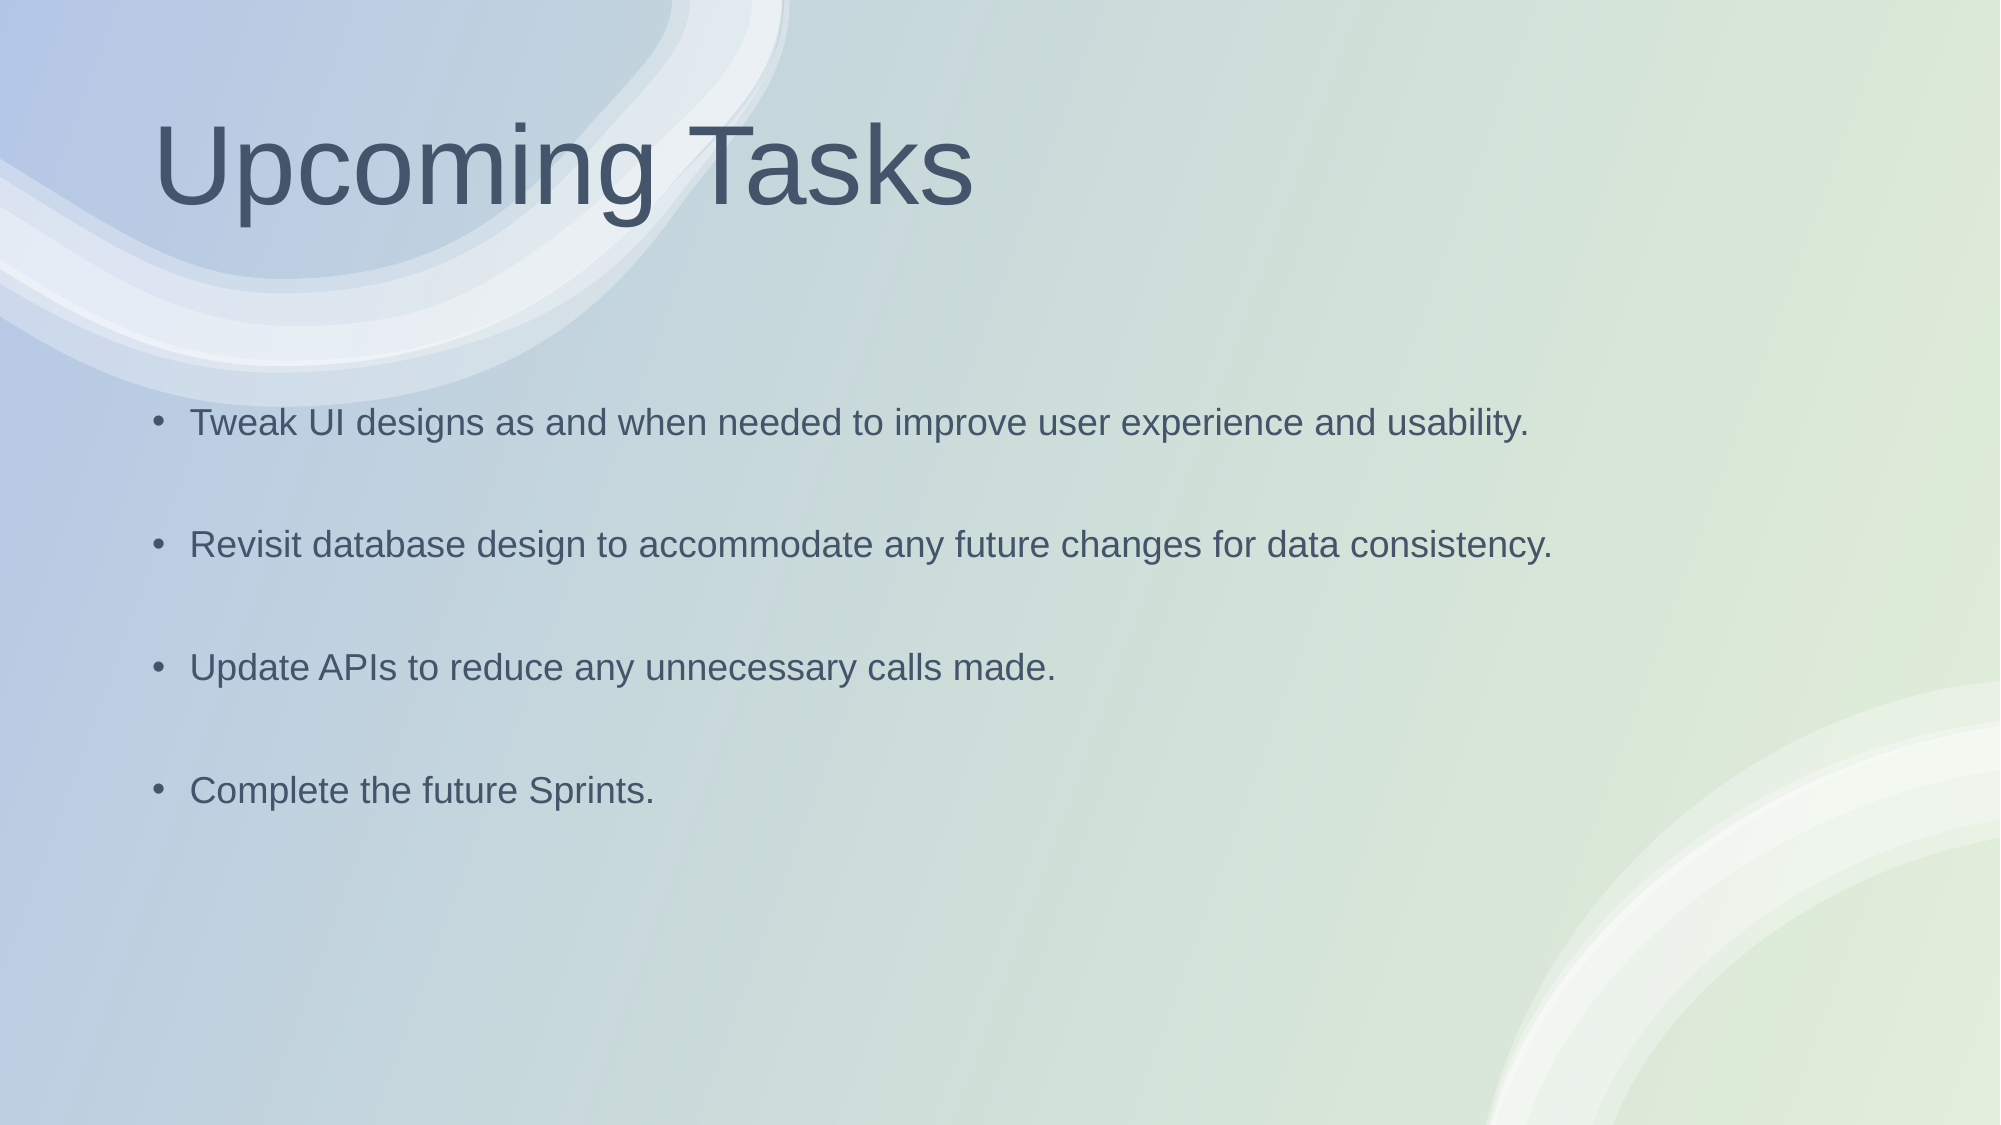

# Upcoming Tasks

Tweak UI designs as and when needed to improve user experience and usability.

Revisit database design to accommodate any future changes for data consistency.

Update APIs to reduce any unnecessary calls made.

Complete the future Sprints.